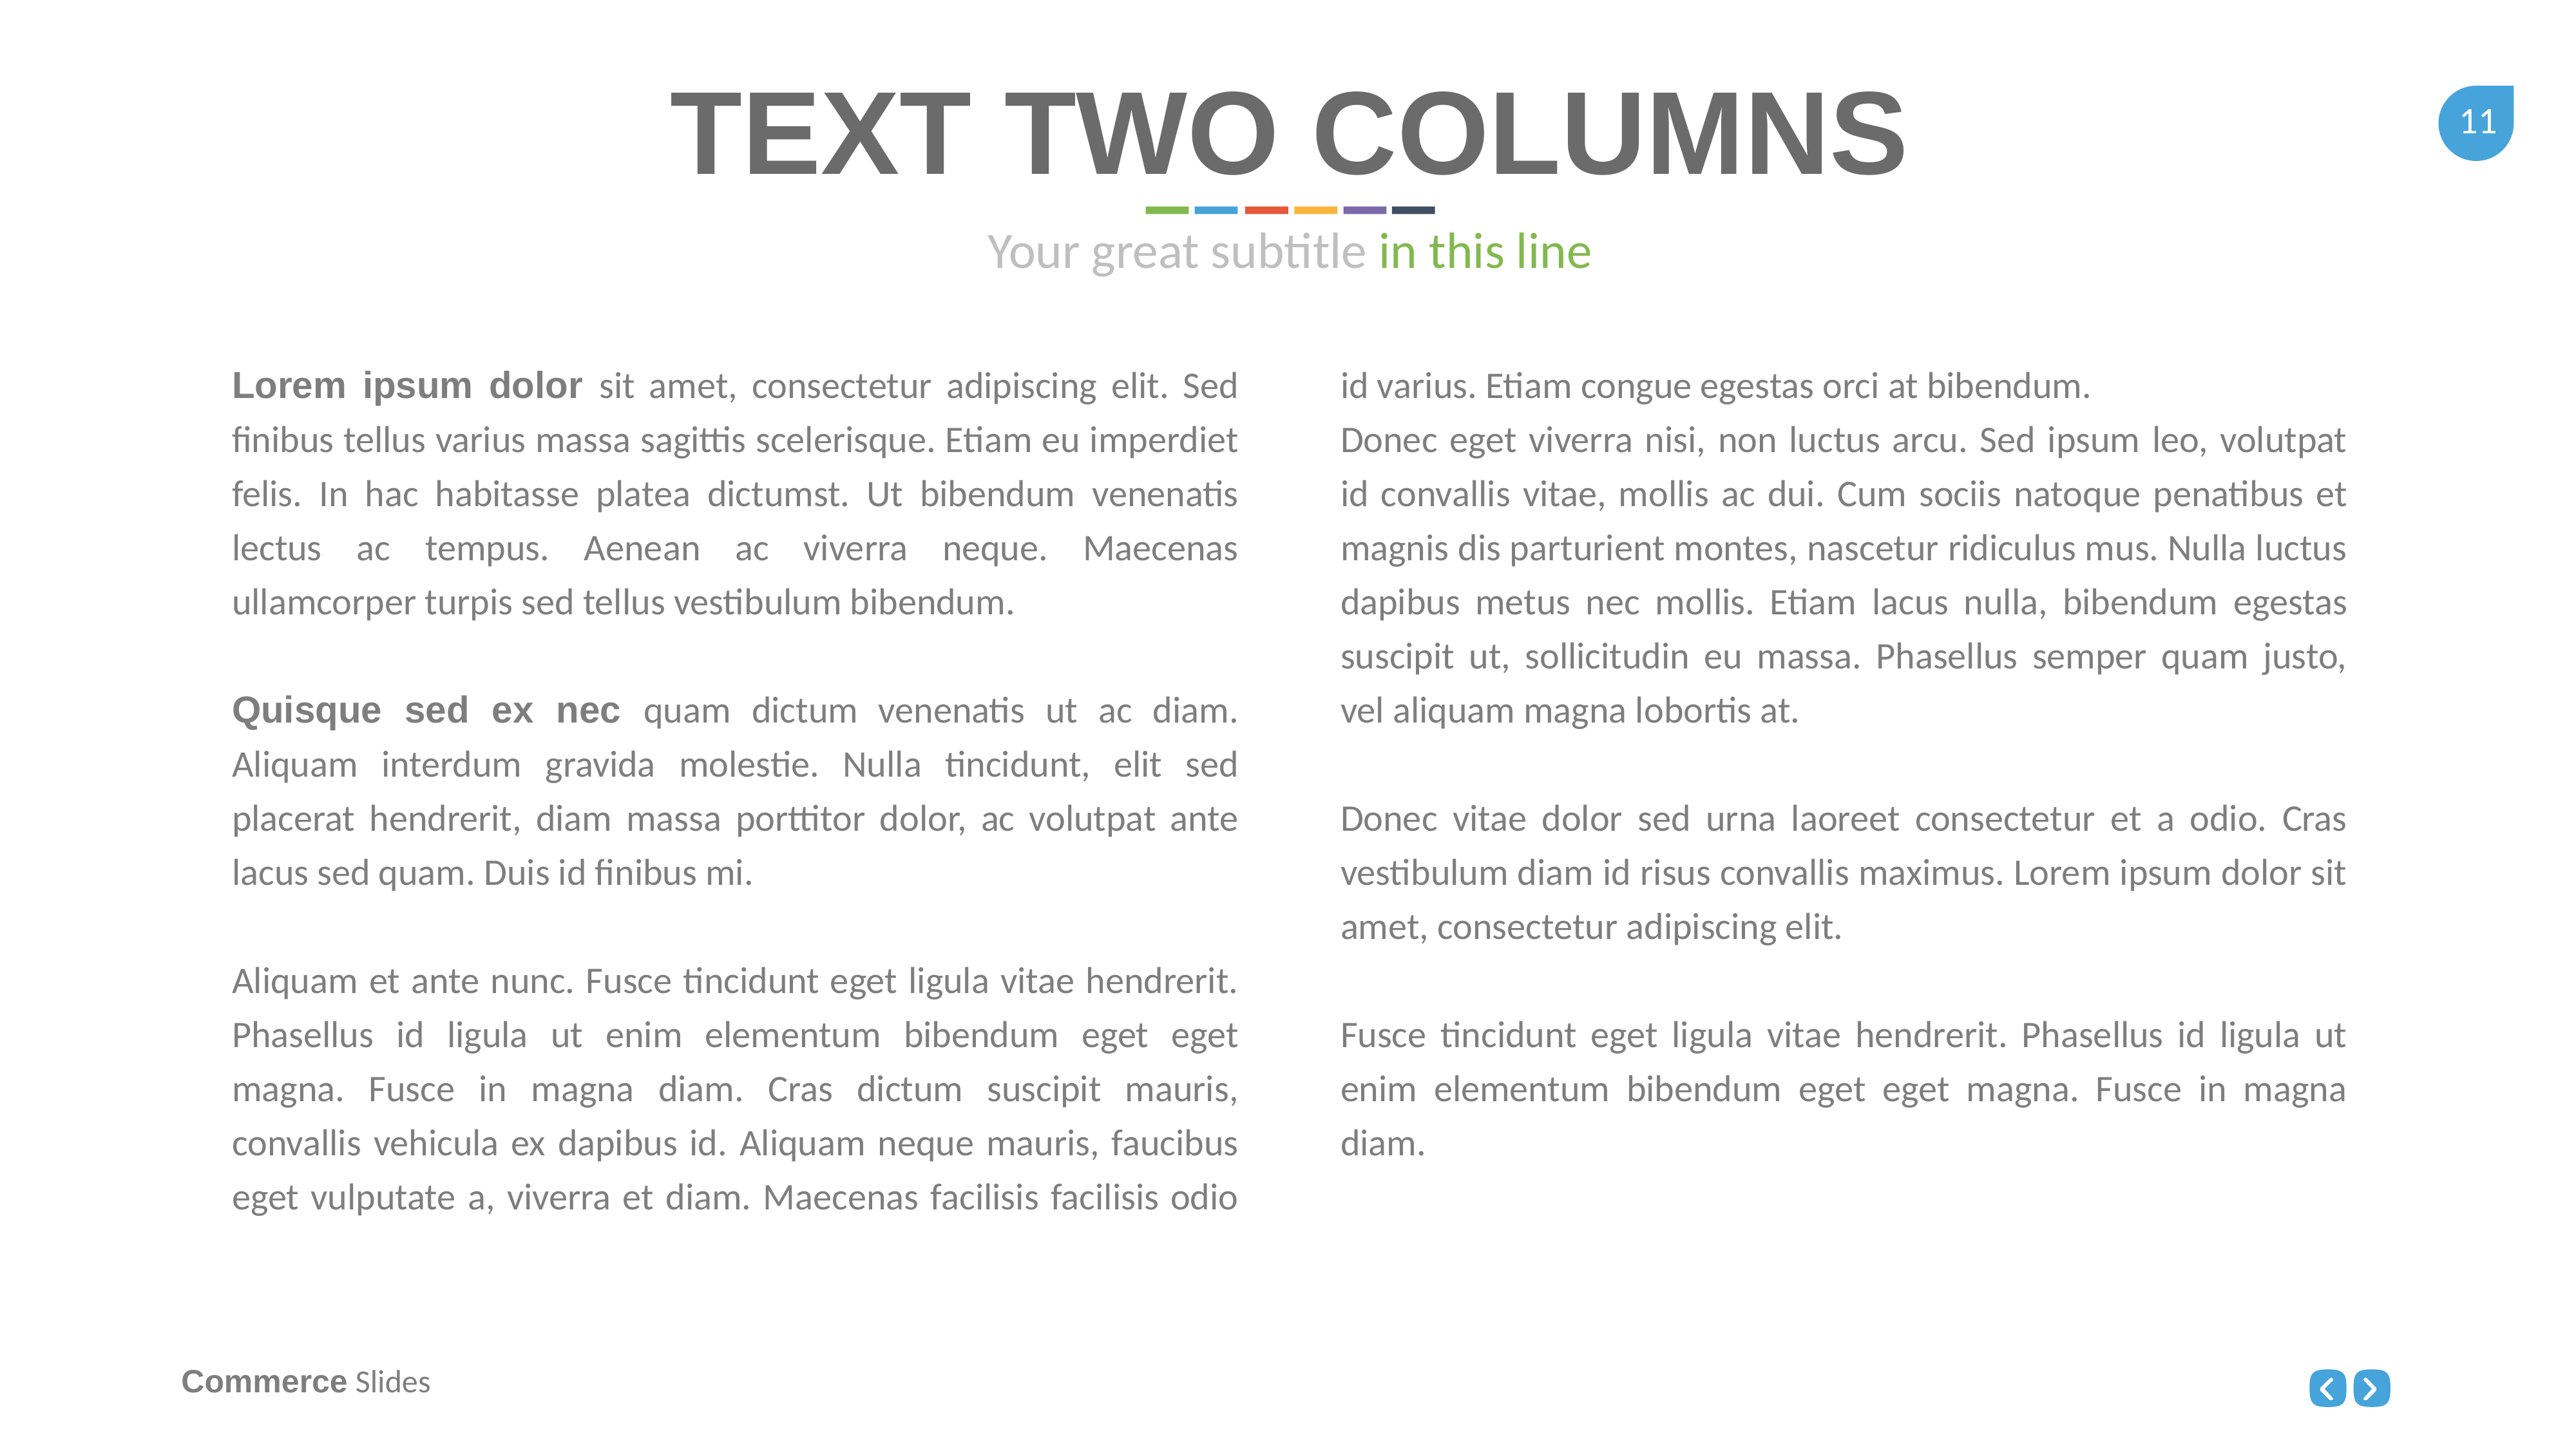

TEXT TWO COLUMNS

Your great subtitle in this line
Lorem ipsum dolor sit amet, consectetur adipiscing elit. Sed finibus tellus varius massa sagittis scelerisque. Etiam eu imperdiet felis. In hac habitasse platea dictumst. Ut bibendum venenatis lectus ac tempus. Aenean ac viverra neque. Maecenas ullamcorper turpis sed tellus vestibulum bibendum.

Quisque sed ex nec quam dictum venenatis ut ac diam. Aliquam interdum gravida molestie. Nulla tincidunt, elit sed placerat hendrerit, diam massa porttitor dolor, ac volutpat ante lacus sed quam. Duis id finibus mi.

Aliquam et ante nunc. Fusce tincidunt eget ligula vitae hendrerit. Phasellus id ligula ut enim elementum bibendum eget eget magna. Fusce in magna diam. Cras dictum suscipit mauris, convallis vehicula ex dapibus id. Aliquam neque mauris, faucibus eget vulputate a, viverra et diam. Maecenas facilisis facilisis odio id varius. Etiam congue egestas orci at bibendum.
Donec eget viverra nisi, non luctus arcu. Sed ipsum leo, volutpat id convallis vitae, mollis ac dui. Cum sociis natoque penatibus et magnis dis parturient montes, nascetur ridiculus mus. Nulla luctus dapibus metus nec mollis. Etiam lacus nulla, bibendum egestas suscipit ut, sollicitudin eu massa. Phasellus semper quam justo, vel aliquam magna lobortis at.

Donec vitae dolor sed urna laoreet consectetur et a odio. Cras vestibulum diam id risus convallis maximus. Lorem ipsum dolor sit amet, consectetur adipiscing elit.

Fusce tincidunt eget ligula vitae hendrerit. Phasellus id ligula ut enim elementum bibendum eget eget magna. Fusce in magna diam.